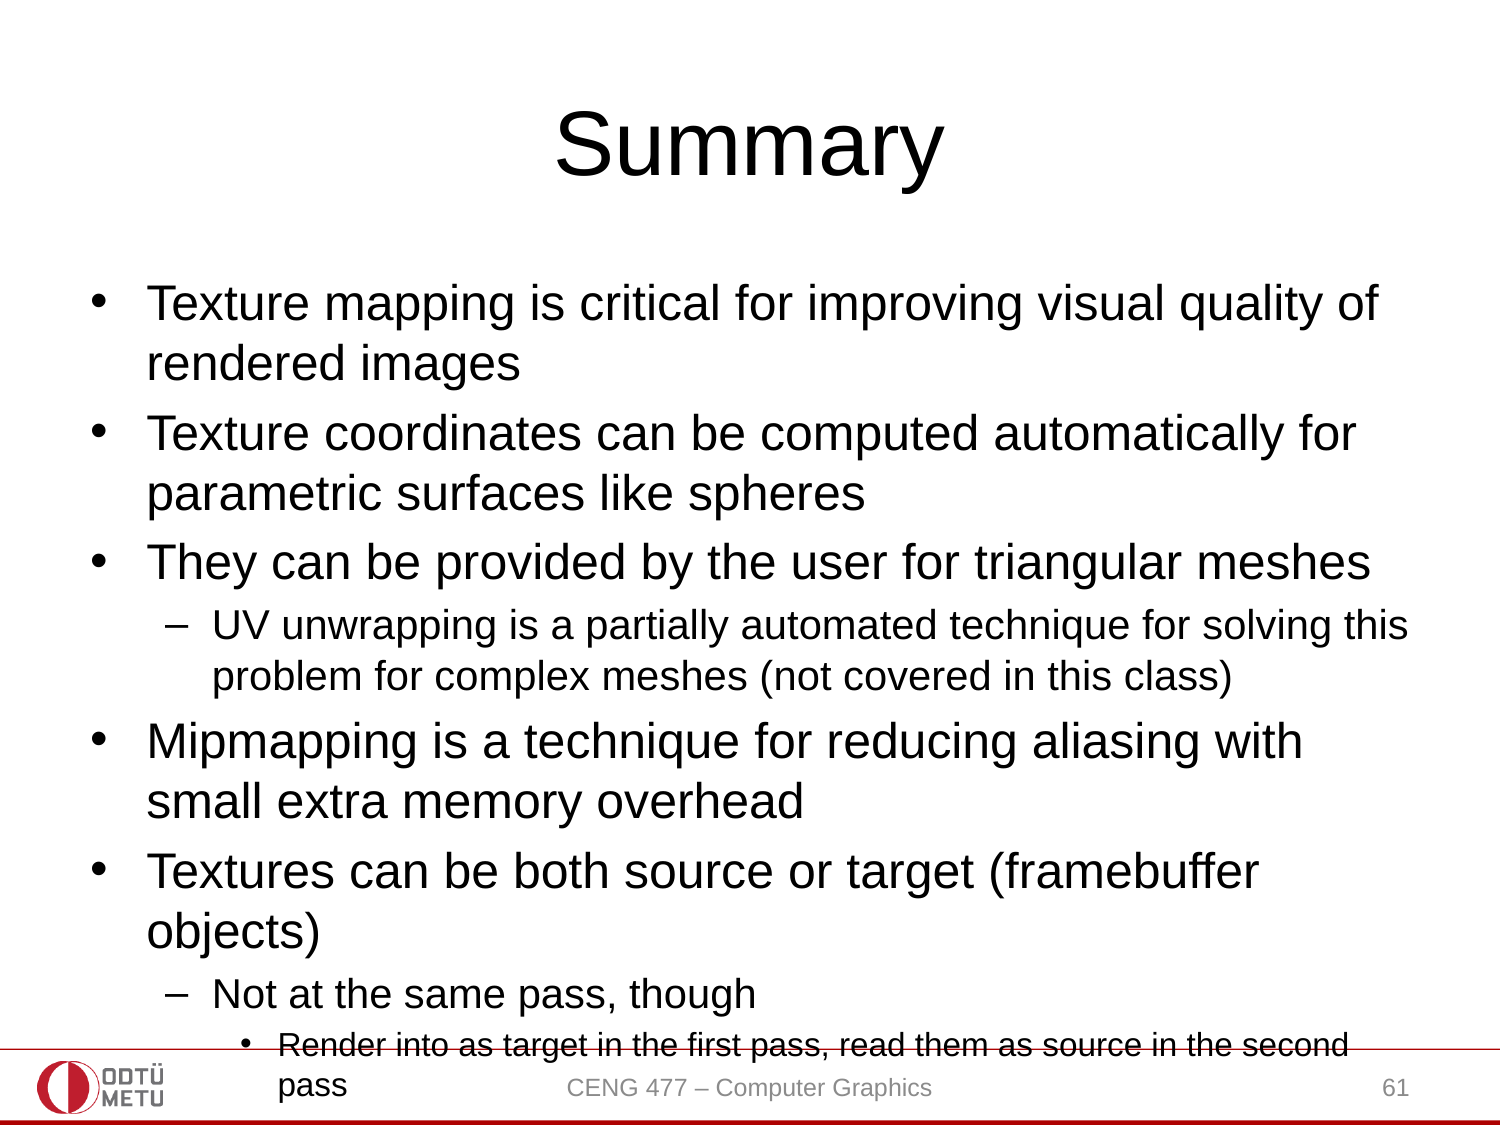

# Summary
Texture mapping is critical for improving visual quality of rendered images
Texture coordinates can be computed automatically for parametric surfaces like spheres
They can be provided by the user for triangular meshes
UV unwrapping is a partially automated technique for solving this problem for complex meshes (not covered in this class)
Mipmapping is a technique for reducing aliasing with small extra memory overhead
Textures can be both source or target (framebuffer objects)
Not at the same pass, though
Render into as target in the first pass, read them as source in the second pass
CENG 477 – Computer Graphics
61